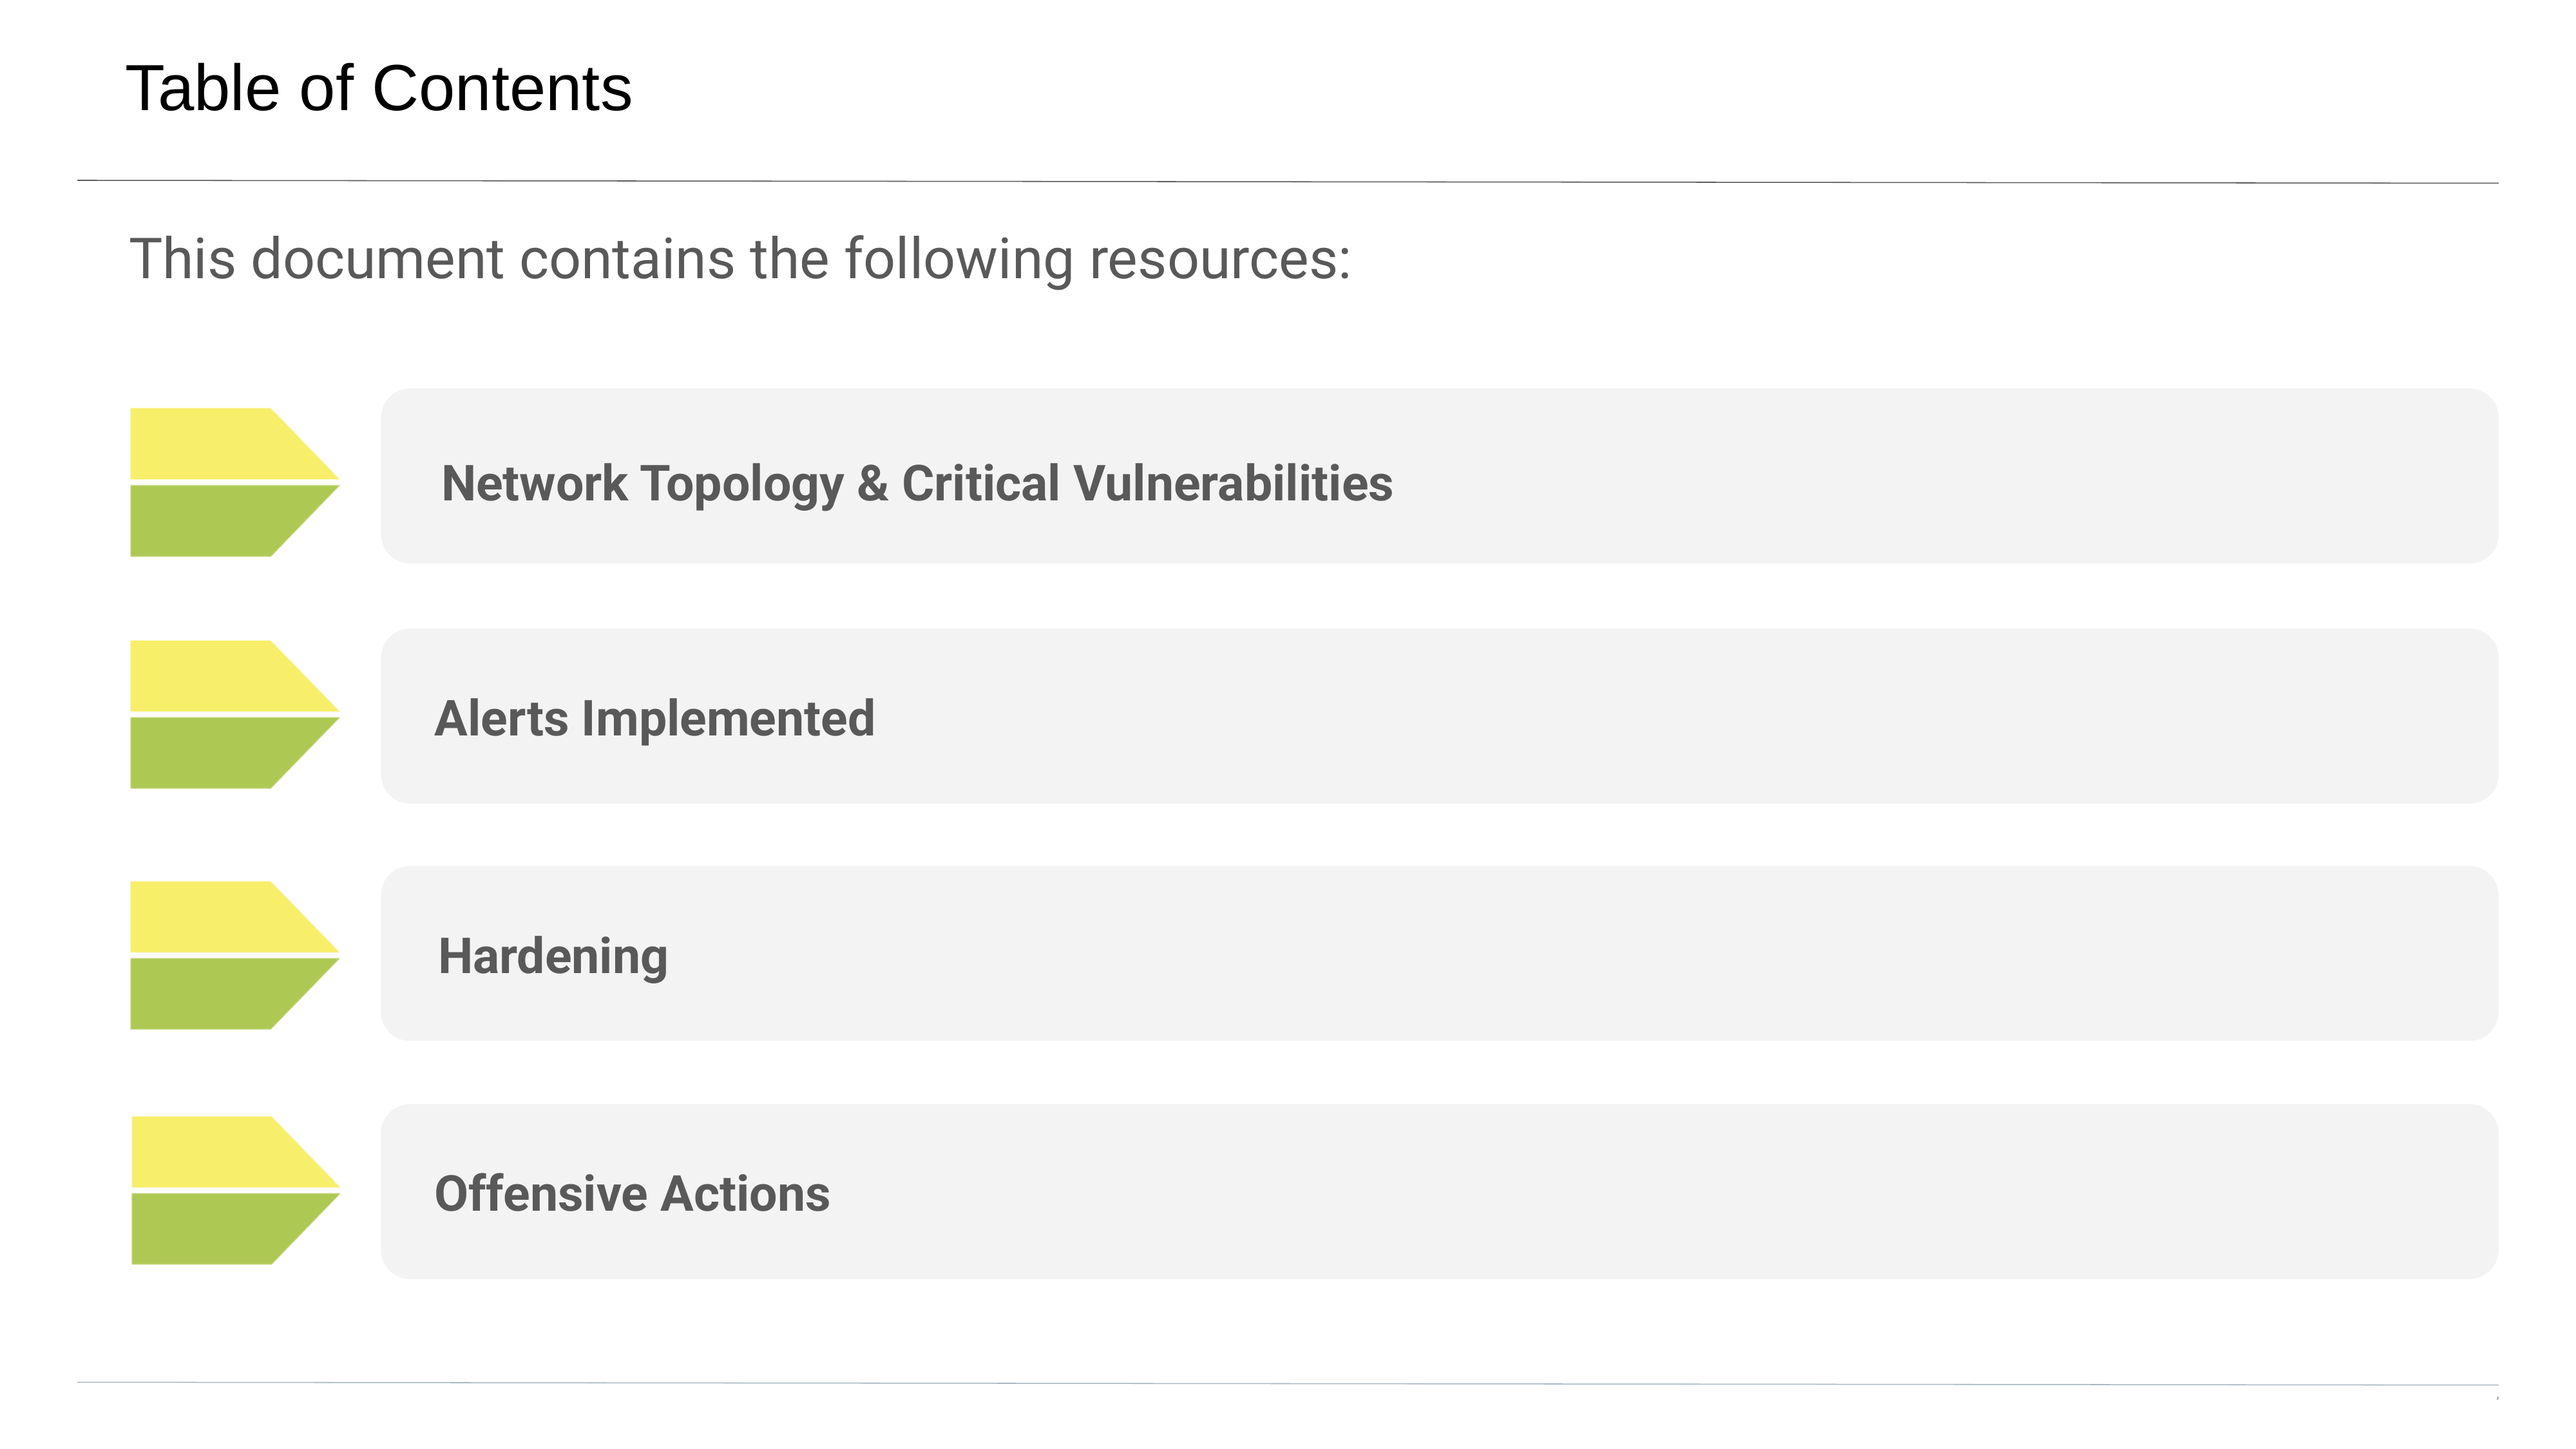

# Table of Contents
This document contains the following resources:
Network Topology & Critical Vulnerabilities
Alerts Implemented
Hardening
Offensive Actions

2